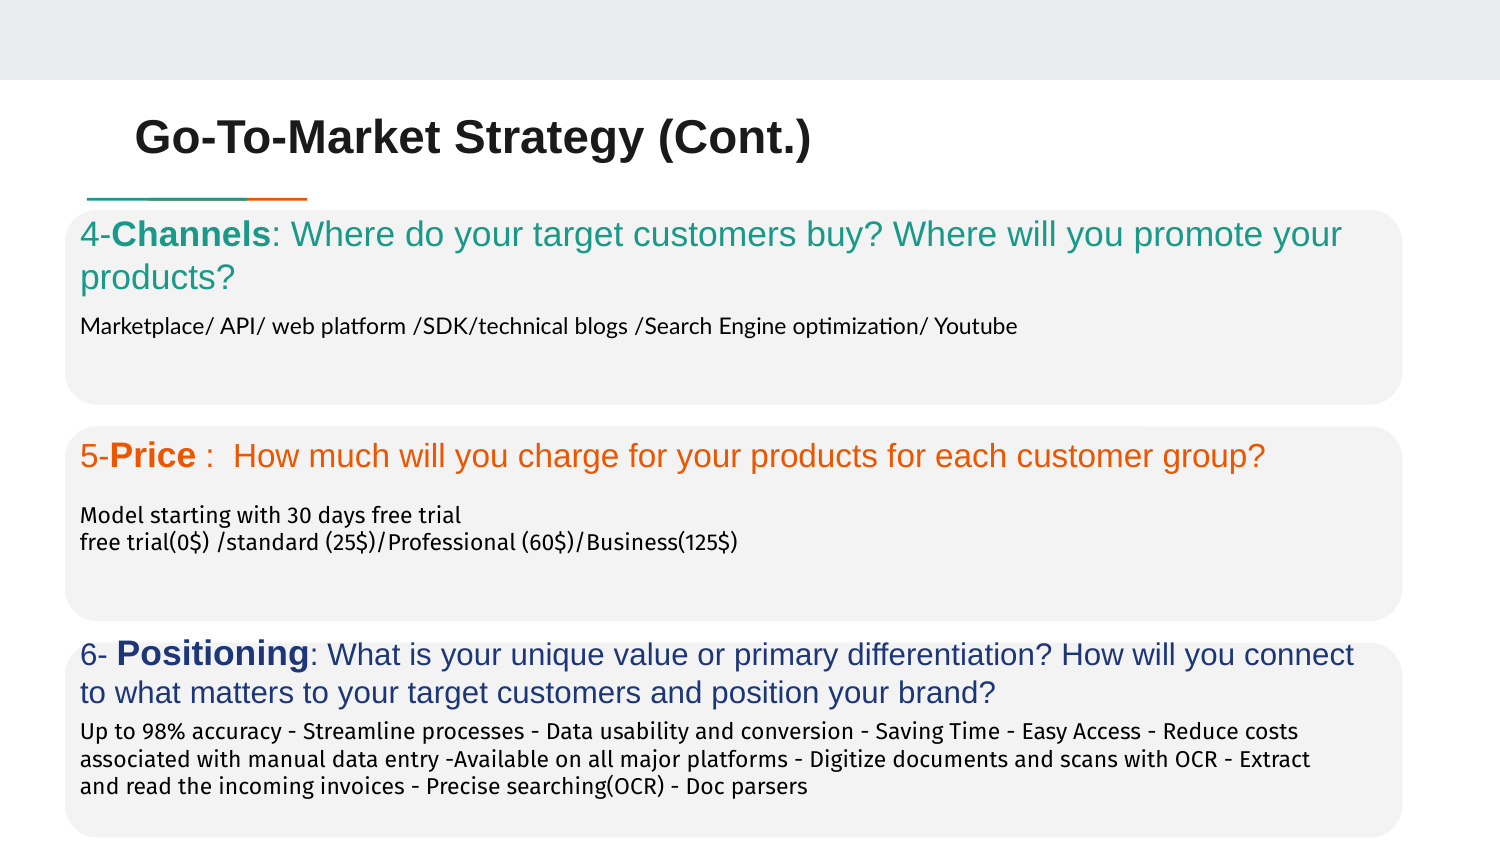

# Go-To-Market Strategy (Cont.)

4-Channels: Where do your target customers buy? Where will you promote your products?

Marketplace/ API/ web platform /SDK/technical blogs /Search Engine optimization/ Youtube

5-Price :  How much will you charge for your products for each customer group?
Model starting with 30 days free trial
free trial(0$) /standard (25$)/Professional (60$)/Business(125$)

6- Positioning: What is your unique value or primary differentiation? How will you connect to what matters to your target customers and position your brand?
Up to 98% accuracy - Streamline processes - Data usability and conversion - Saving Time - Easy Access - Reduce costs associated with manual data entry -Available on all major platforms - Digitize documents and scans with OCR - Extract and read the incoming invoices - Precise searching(OCR) - Doc parsers